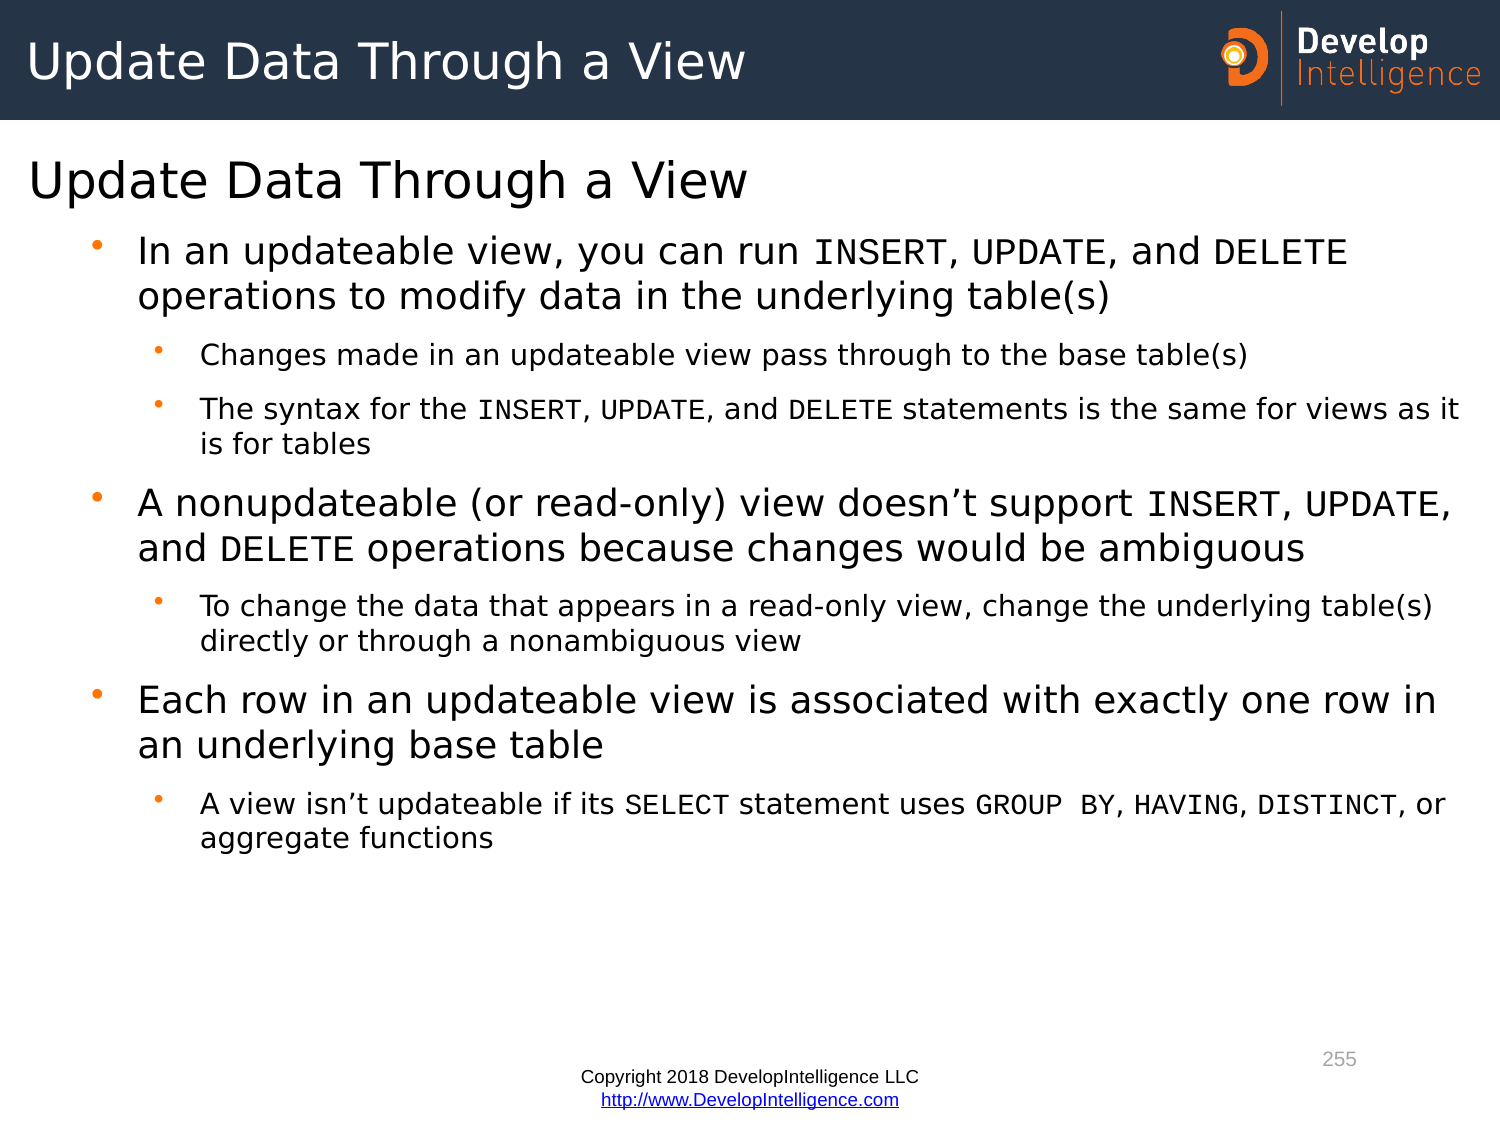

# Update Data Through a View
Update Data Through a View
In an updateable view, you can run INSERT, UPDATE, and DELETE operations to modify data in the underlying table(s)
Changes made in an updateable view pass through to the base table(s)
The syntax for the INSERT, UPDATE, and DELETE statements is the same for views as it is for tables
A nonupdateable (or read-only) view doesn’t support INSERT, UPDATE, and DELETE operations because changes would be ambiguous
To change the data that appears in a read-only view, change the underlying table(s) directly or through a nonambiguous view
Each row in an updateable view is associated with exactly one row in an underlying base table
A view isn’t updateable if its SELECT statement uses GROUP BY, HAVING, DISTINCT, or aggregate functions

255